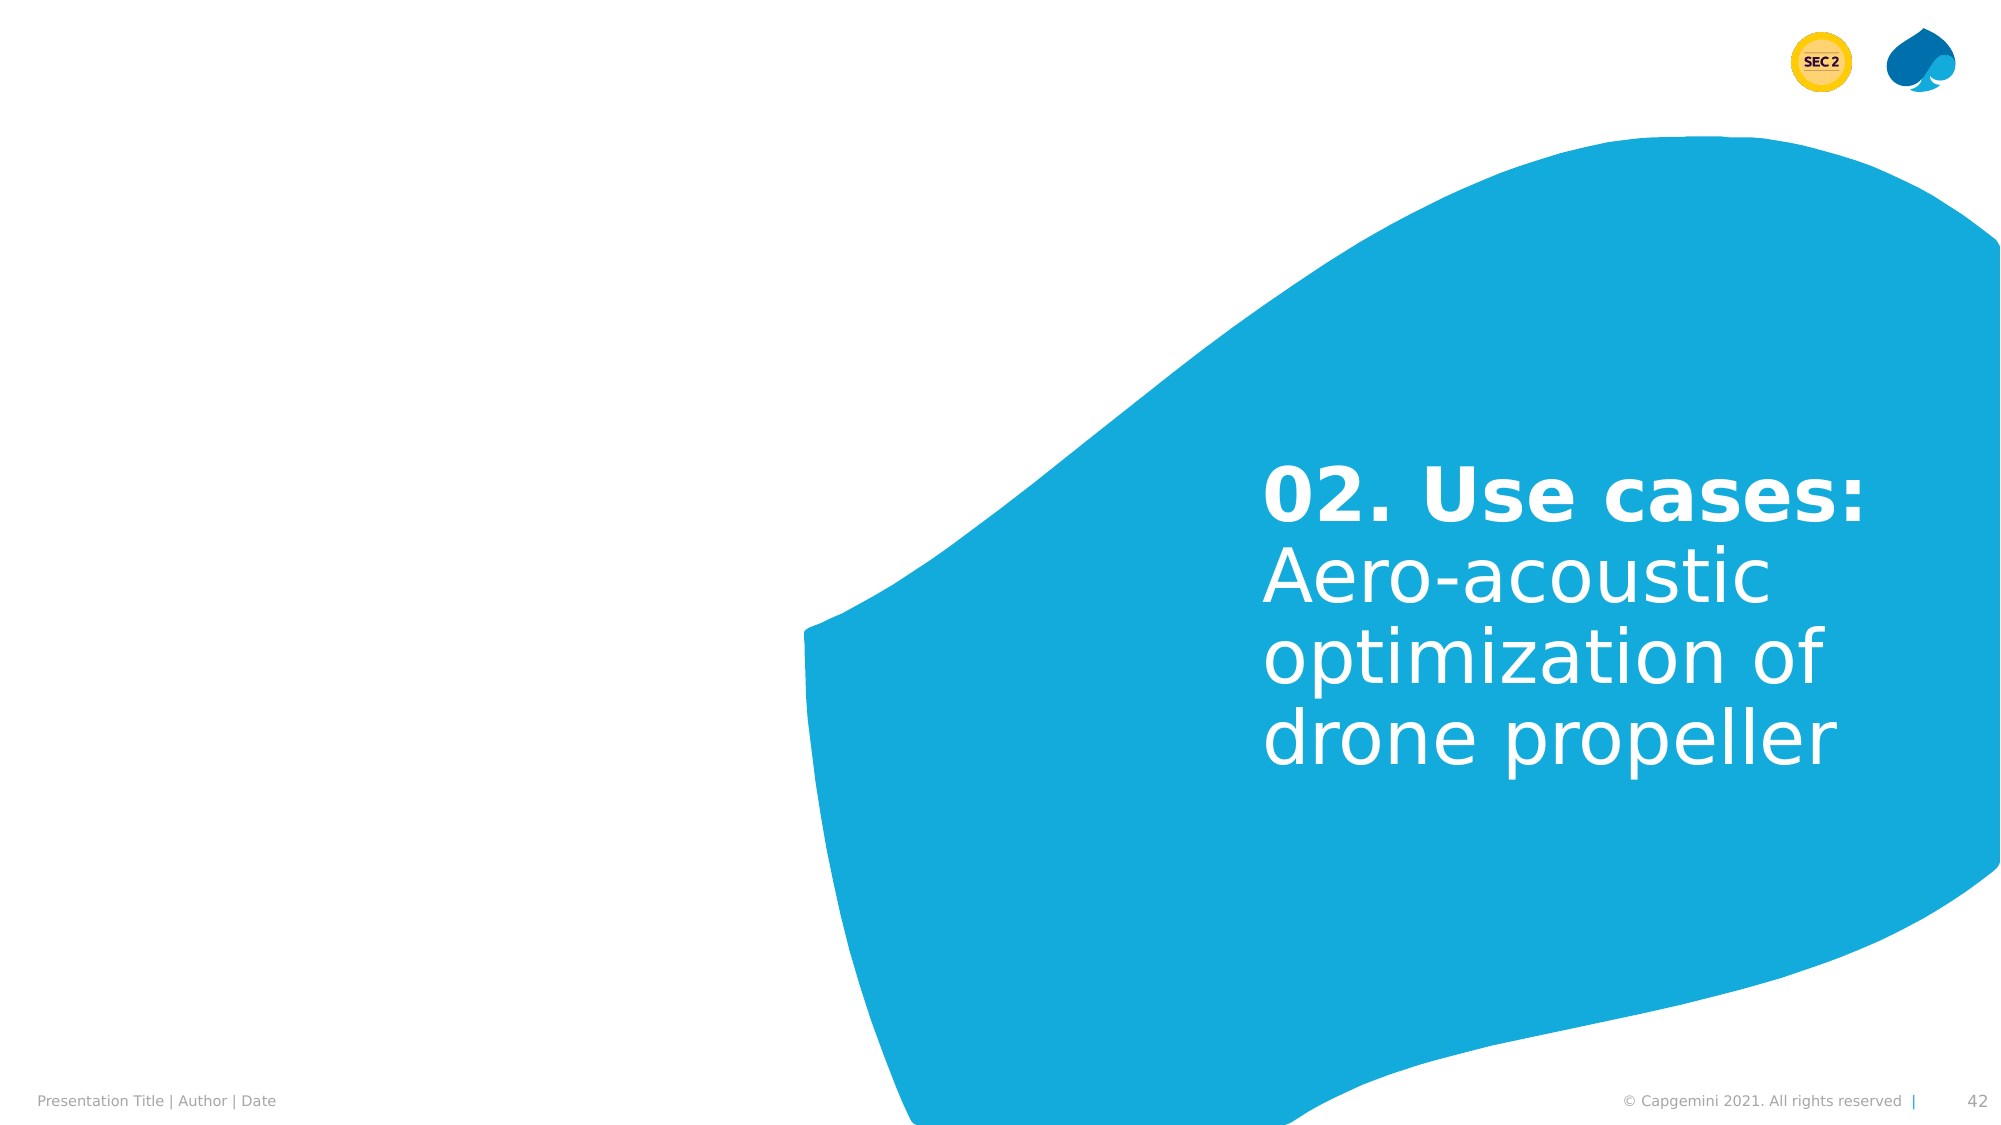

02. Use cases: Aero-acoustic optimization of drone propeller